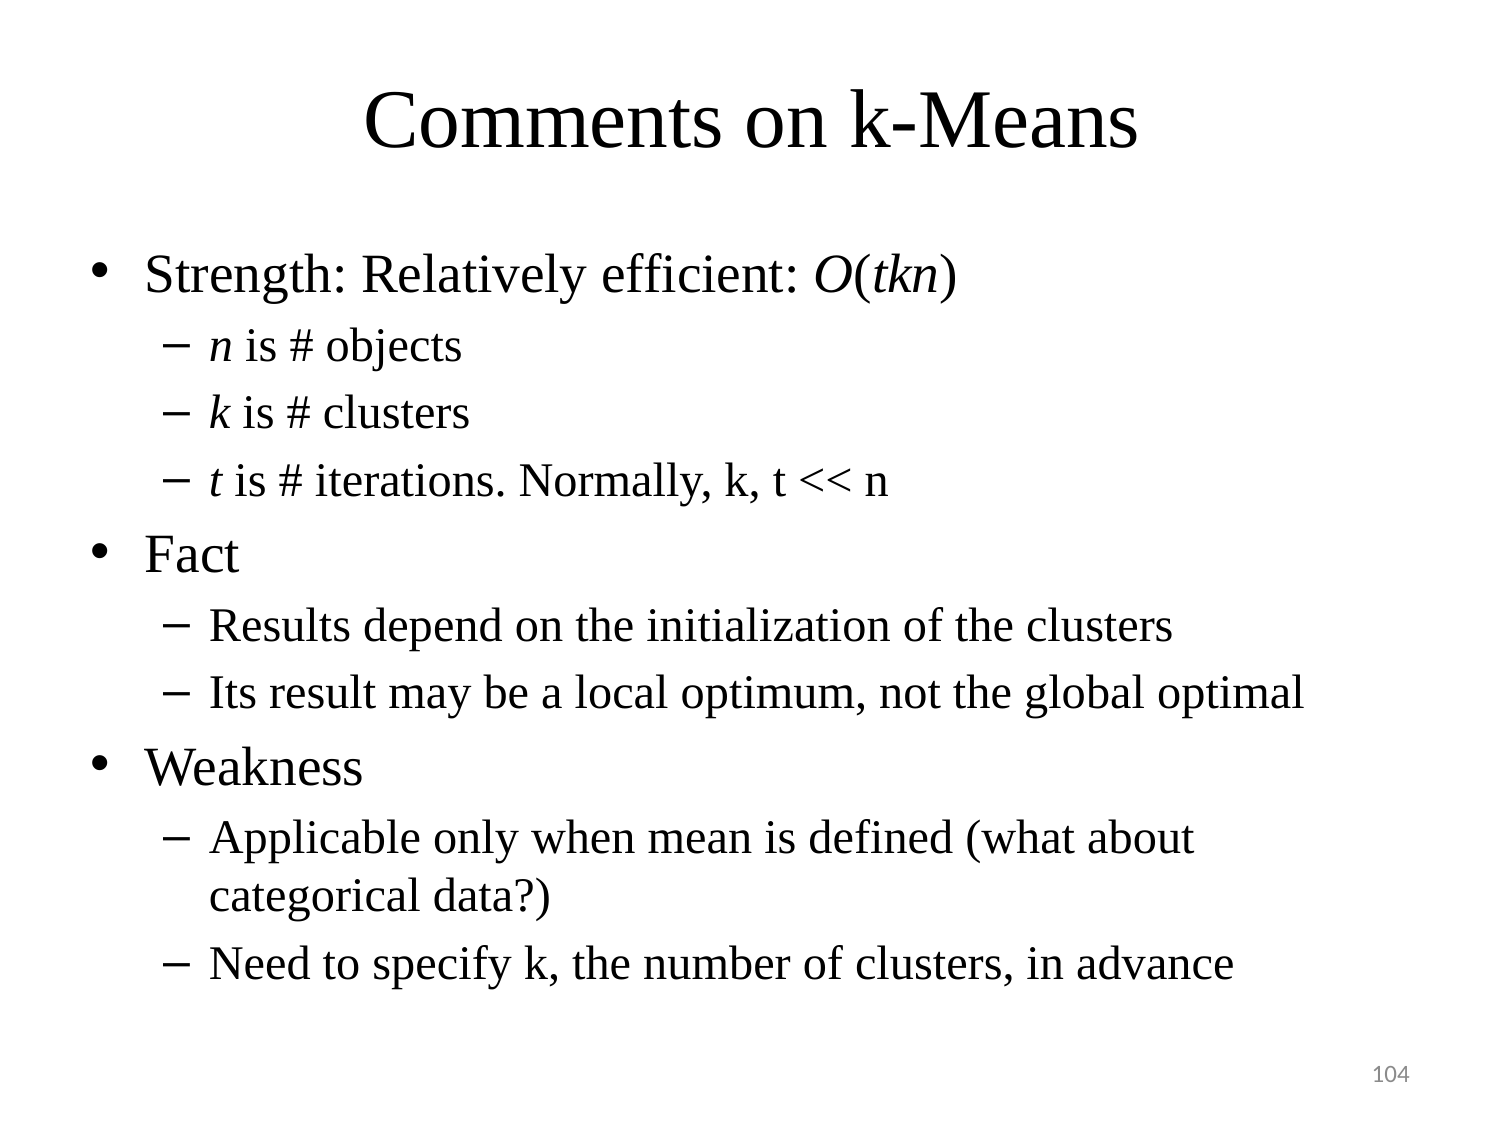

# Comments on k-Means
Strength: Relatively efficient: O(tkn)
n is # objects
k is # clusters
t is # iterations. Normally, k, t << n
Fact
Results depend on the initialization of the clusters
Its result may be a local optimum, not the global optimal
Weakness
Applicable only when mean is defined (what about categorical data?)
Need to specify k, the number of clusters, in advance
104